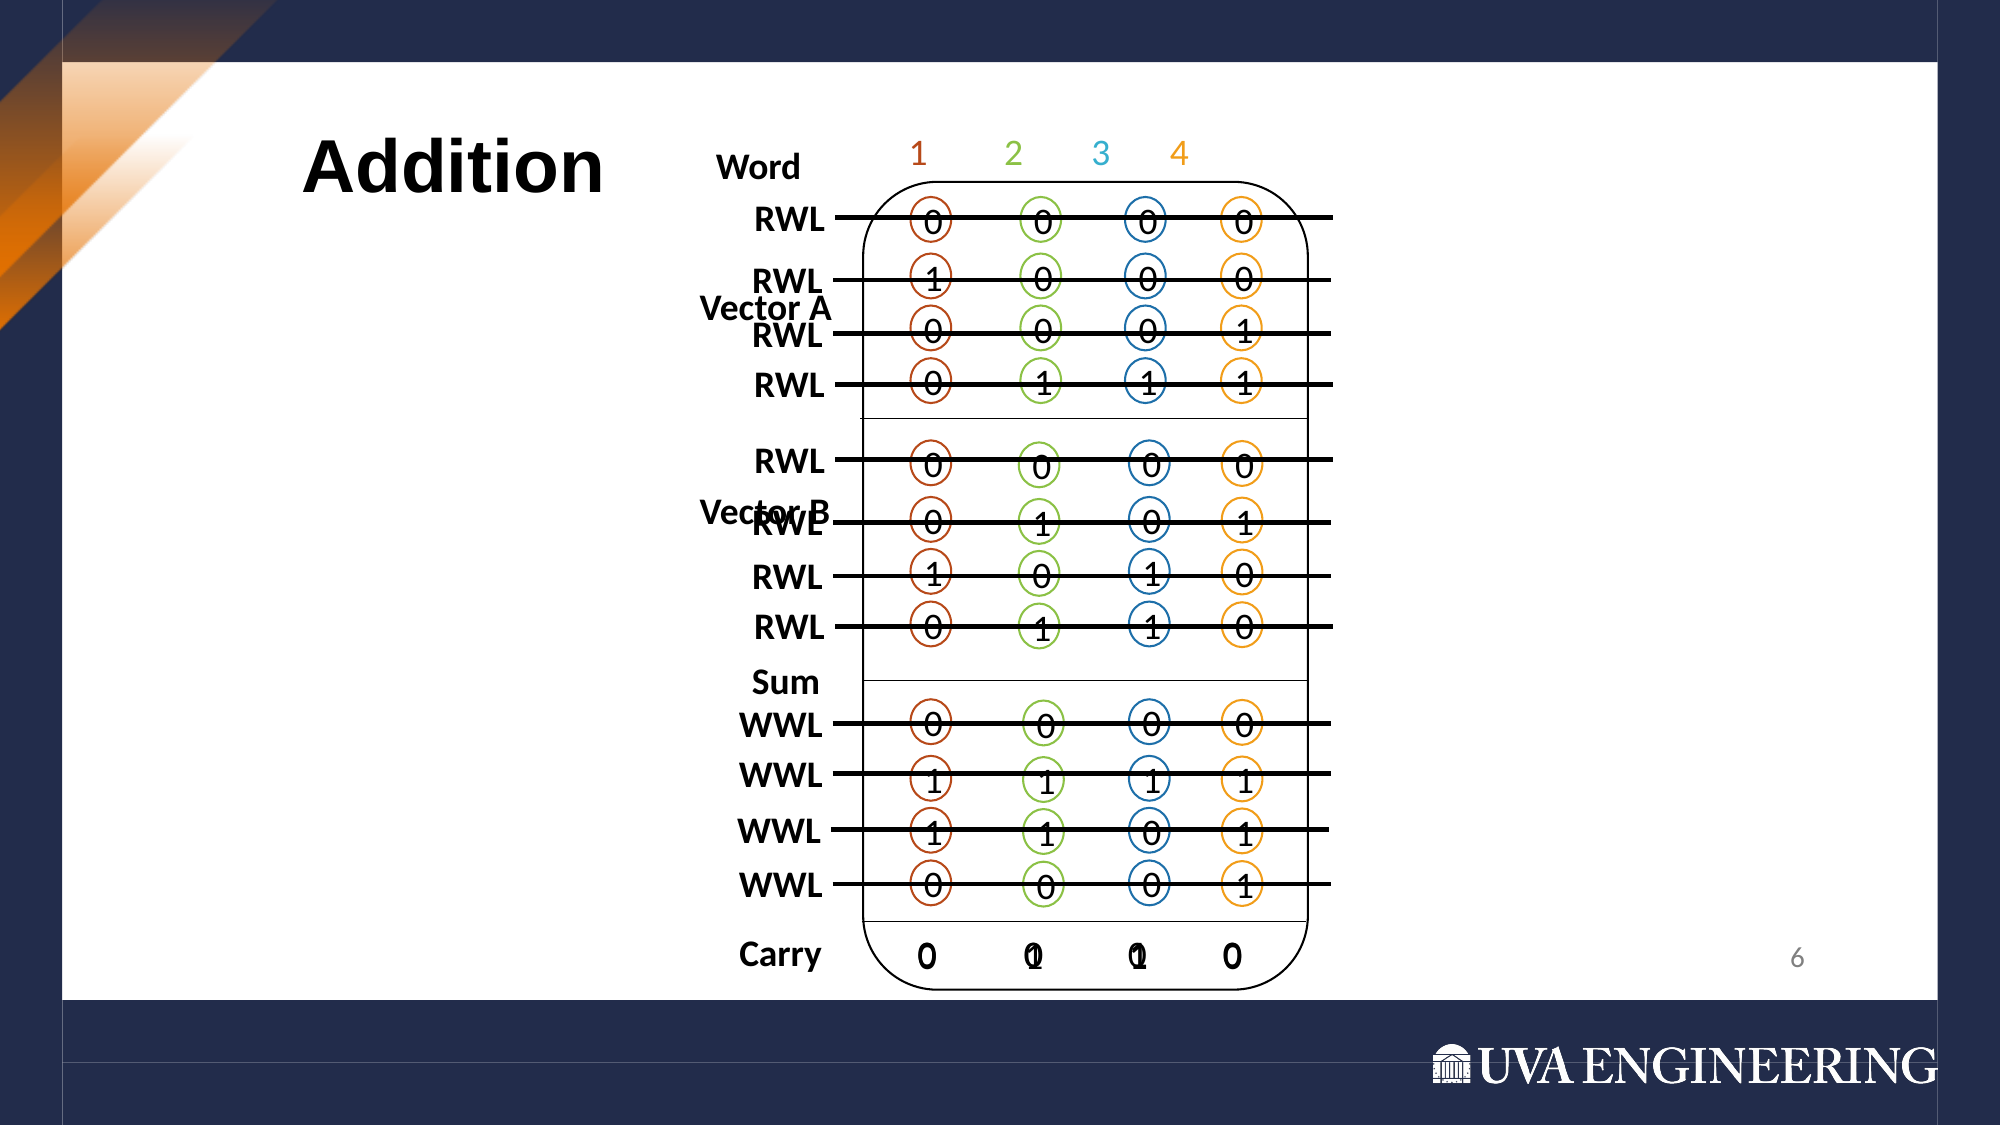

Addition
1         2        3       4
Word

RWL
0

0

0

0

1

0

0

0

RWL
Vector A

0

0

0

1

RWL

0

1

1

1

RWL

RWL
0

0

0

0

Vector B
0

0

1

RWL
1

1

1

0

0

RWL

0

1

RWL
0

1

Sum

0

0

WWL
0

0

WWL
1

1

1

1

WWL
1

0

1

1

WWL
0

0

1

0

Carry

1
0
0
0
0
0
0
0
1
0
0
1
6